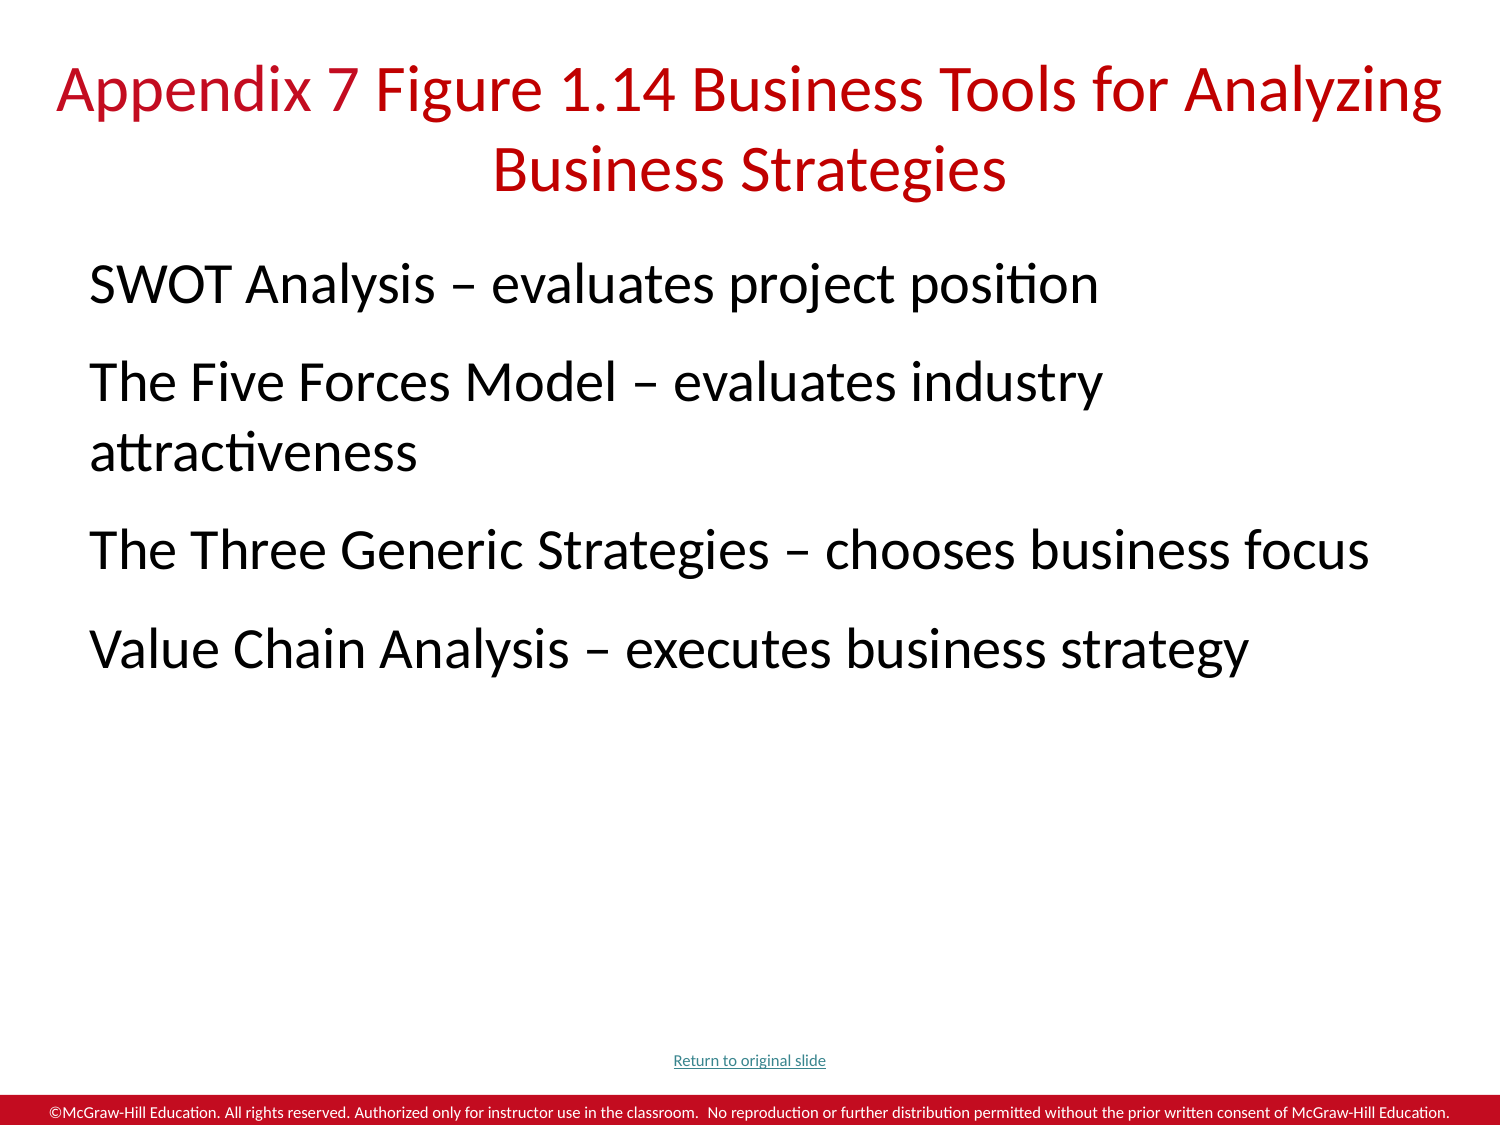

# Appendix 7 Figure 1.14 Business Tools for Analyzing Business Strategies
SWOT Analysis – evaluates project position
The Five Forces Model – evaluates industry attractiveness
The Three Generic Strategies – chooses business focus
Value Chain Analysis – executes business strategy
Return to original slide